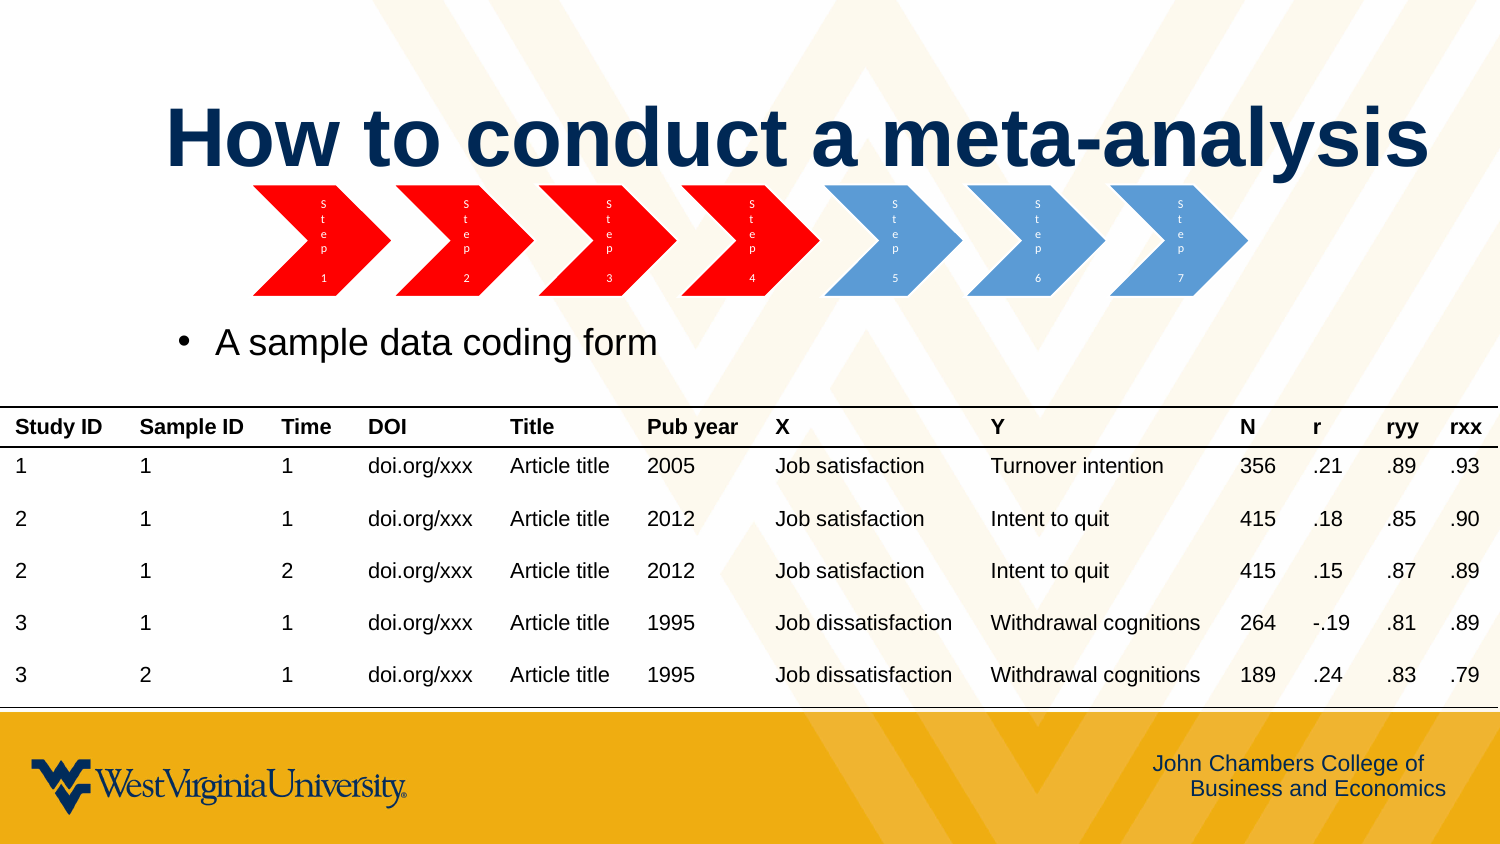

How to conduct a meta-analysis
Step 1

A sample data coding form

| Study ID | Sample ID | Time | DOI | Title | Pub year | X | Y | N | r | ryy | rxx |
| --- | --- | --- | --- | --- | --- | --- | --- | --- | --- | --- | --- |
| 1 | 1 | 1 | doi.org/xxx | Article title | 2005 | Job satisfaction | Turnover intention | 356 | .21 | .89 | .93 |
| 2 | 1 | 1 | doi.org/xxx | Article title | 2012 | Job satisfaction | Intent to quit | 415 | .18 | .85 | .90 |
| 2 | 1 | 2 | doi.org/xxx | Article title | 2012 | Job satisfaction | Intent to quit | 415 | .15 | .87 | .89 |
| 3 | 1 | 1 | doi.org/xxx | Article title | 1995 | Job dissatisfaction | Withdrawal cognitions | 264 | -.19 | .81 | .89 |
| 3 | 2 | 1 | doi.org/xxx | Article title | 1995 | Job dissatisfaction | Withdrawal cognitions | 189 | .24 | .83 | .79 |
John Chambers College of Business and Economics